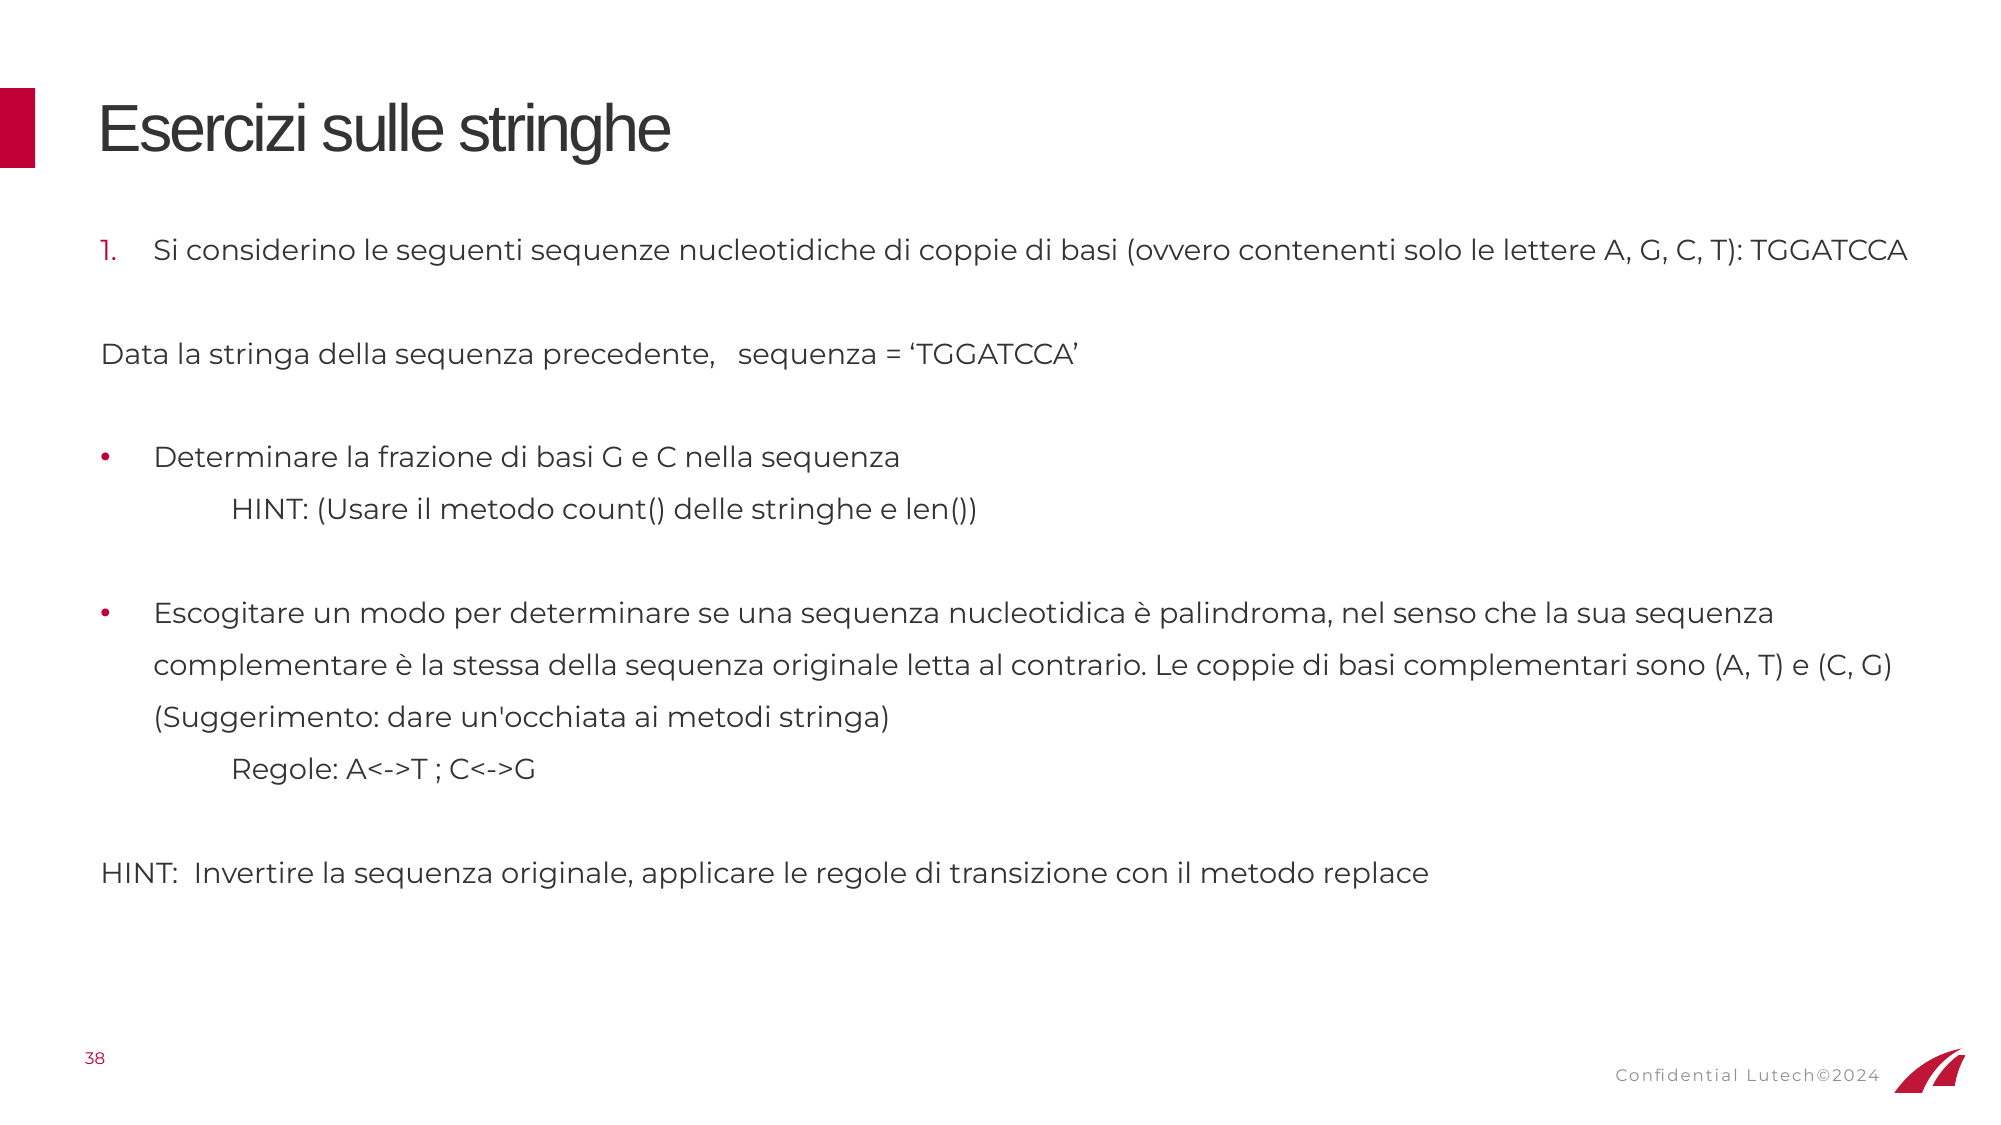

# Esercizi sulle stringhe
Si considerino le seguenti sequenze nucleotidiche di coppie di basi (ovvero contenenti solo le lettere A, G, C, T): TGGATCCA

Data la stringa della sequenza precedente,   sequenza = ‘TGGATCCA’
Determinare la frazione di basi G e C nella sequenza
	HINT: (Usare il metodo count() delle stringhe e len())
Escogitare un modo per determinare se una sequenza nucleotidica è palindroma, nel senso che la sua sequenza complementare è la stessa della sequenza originale letta al contrario. Le coppie di basi complementari sono (A, T) e (C, G) (Suggerimento: dare un'occhiata ai metodi stringa)
	Regole: A<->T ; C<->G
HINT:  Invertire la sequenza originale, applicare le regole di transizione con il metodo replace